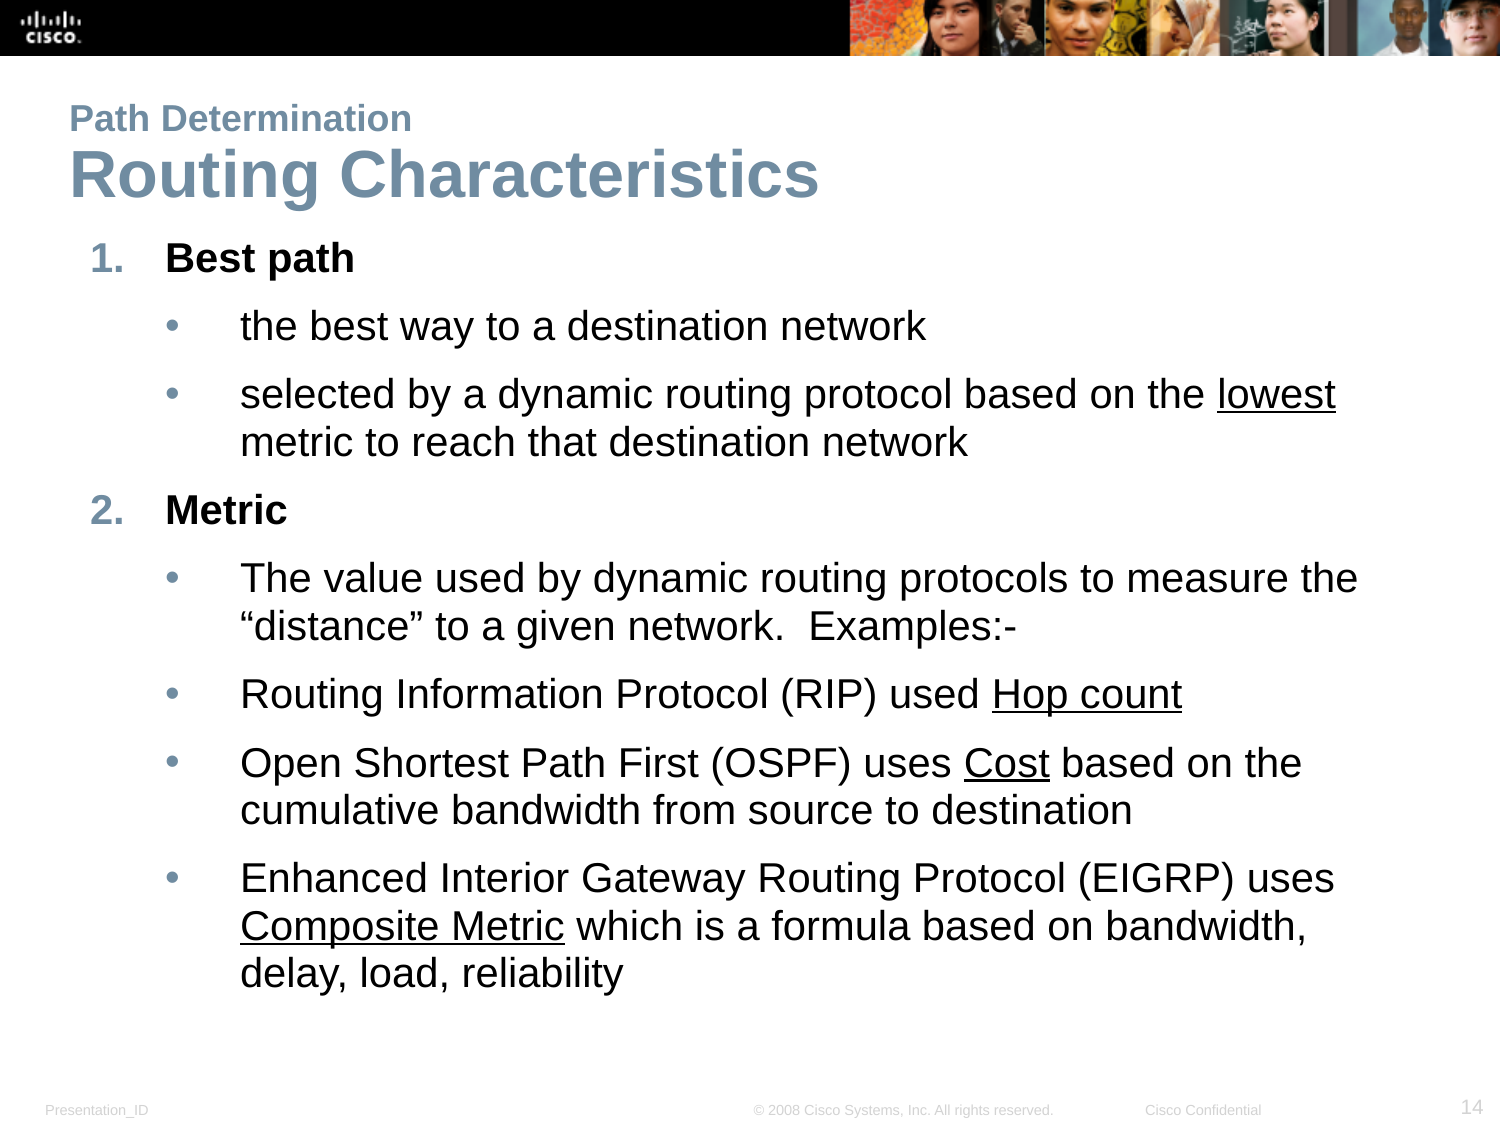

# Path Determination Routing Characteristics
Best path
the best way to a destination network
selected by a dynamic routing protocol based on the lowest metric to reach that destination network
Metric
The value used by dynamic routing protocols to measure the “distance” to a given network.  Examples:-
Routing Information Protocol (RIP) used Hop count
Open Shortest Path First (OSPF) uses Cost based on the cumulative bandwidth from source to destination
Enhanced Interior Gateway Routing Protocol (EIGRP) uses Composite Metric which is a formula based on bandwidth, delay, load, reliability